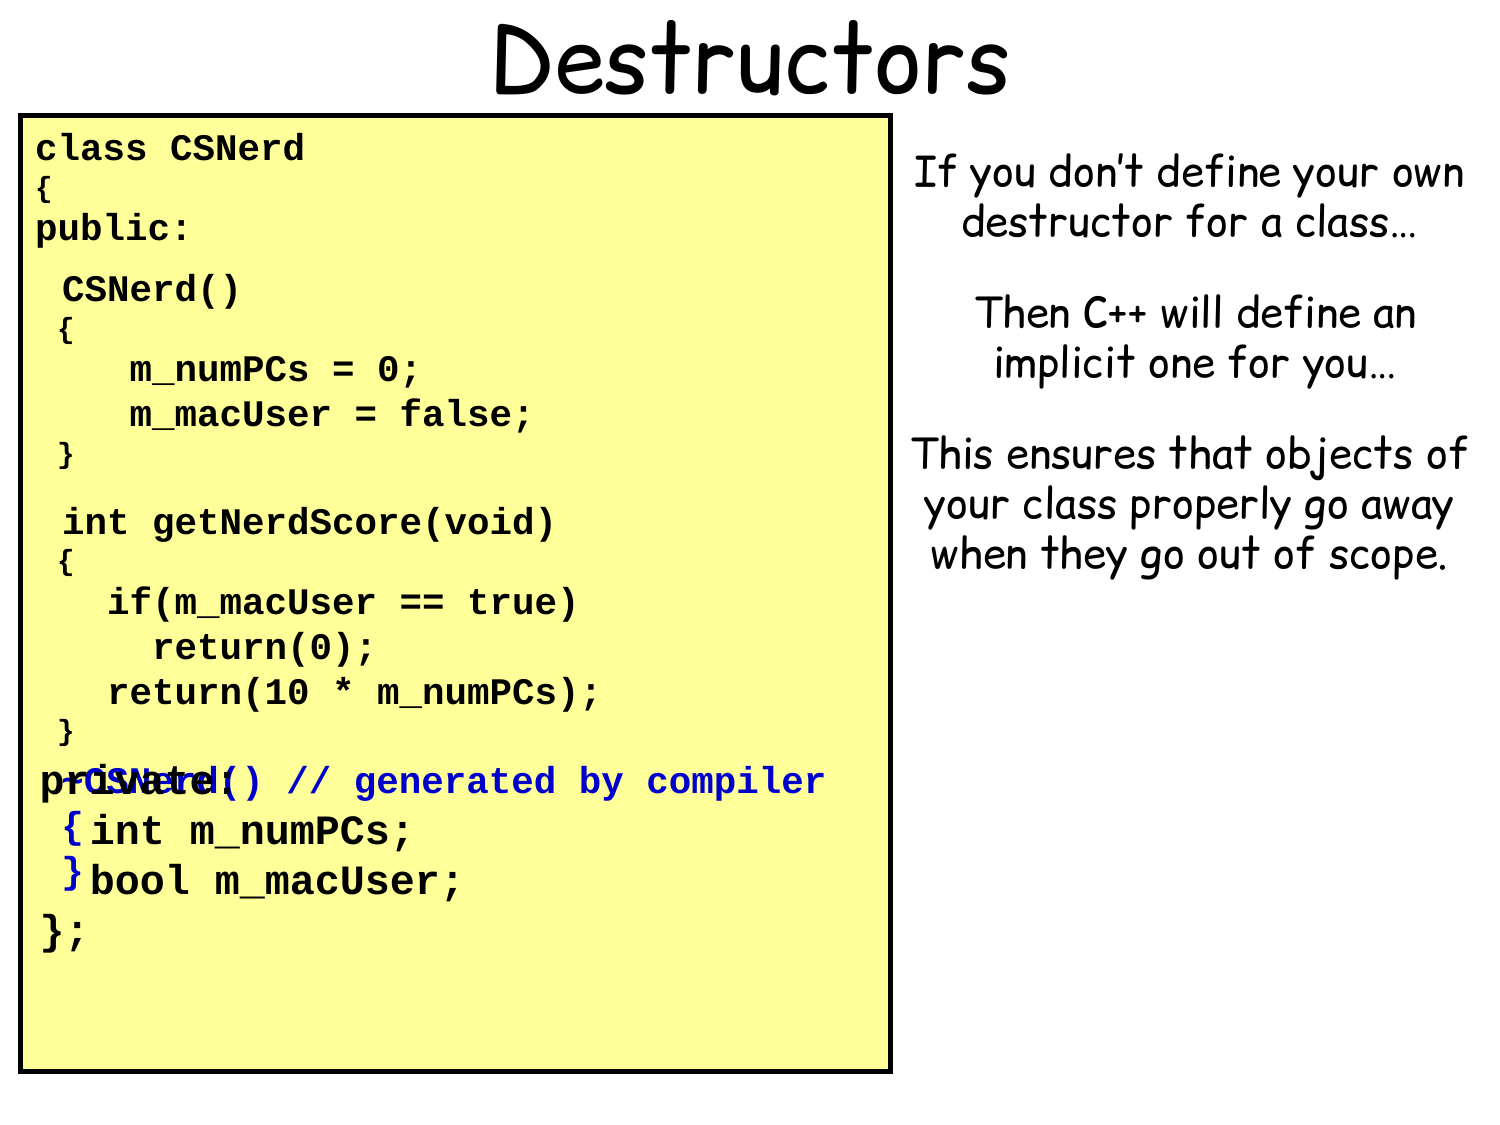

Destructors
class CSNerd
{
public:

If you don’t define your own destructor for a class…

 CSNerd()
 {
    m_numPCs = 0;
    m_macUser = false;
 }

 int getNerdScore(void)
 {
   if(m_macUser == true)
     return(0);
   return(10 * m_numPCs);
 }

Then C++ will define an implicit one for you…
This ensures that objects of your class properly go away when they go out of scope.

private:
  int m_numPCs;
  bool m_macUser;
};
~CSNerd() // generated by compiler
{
}